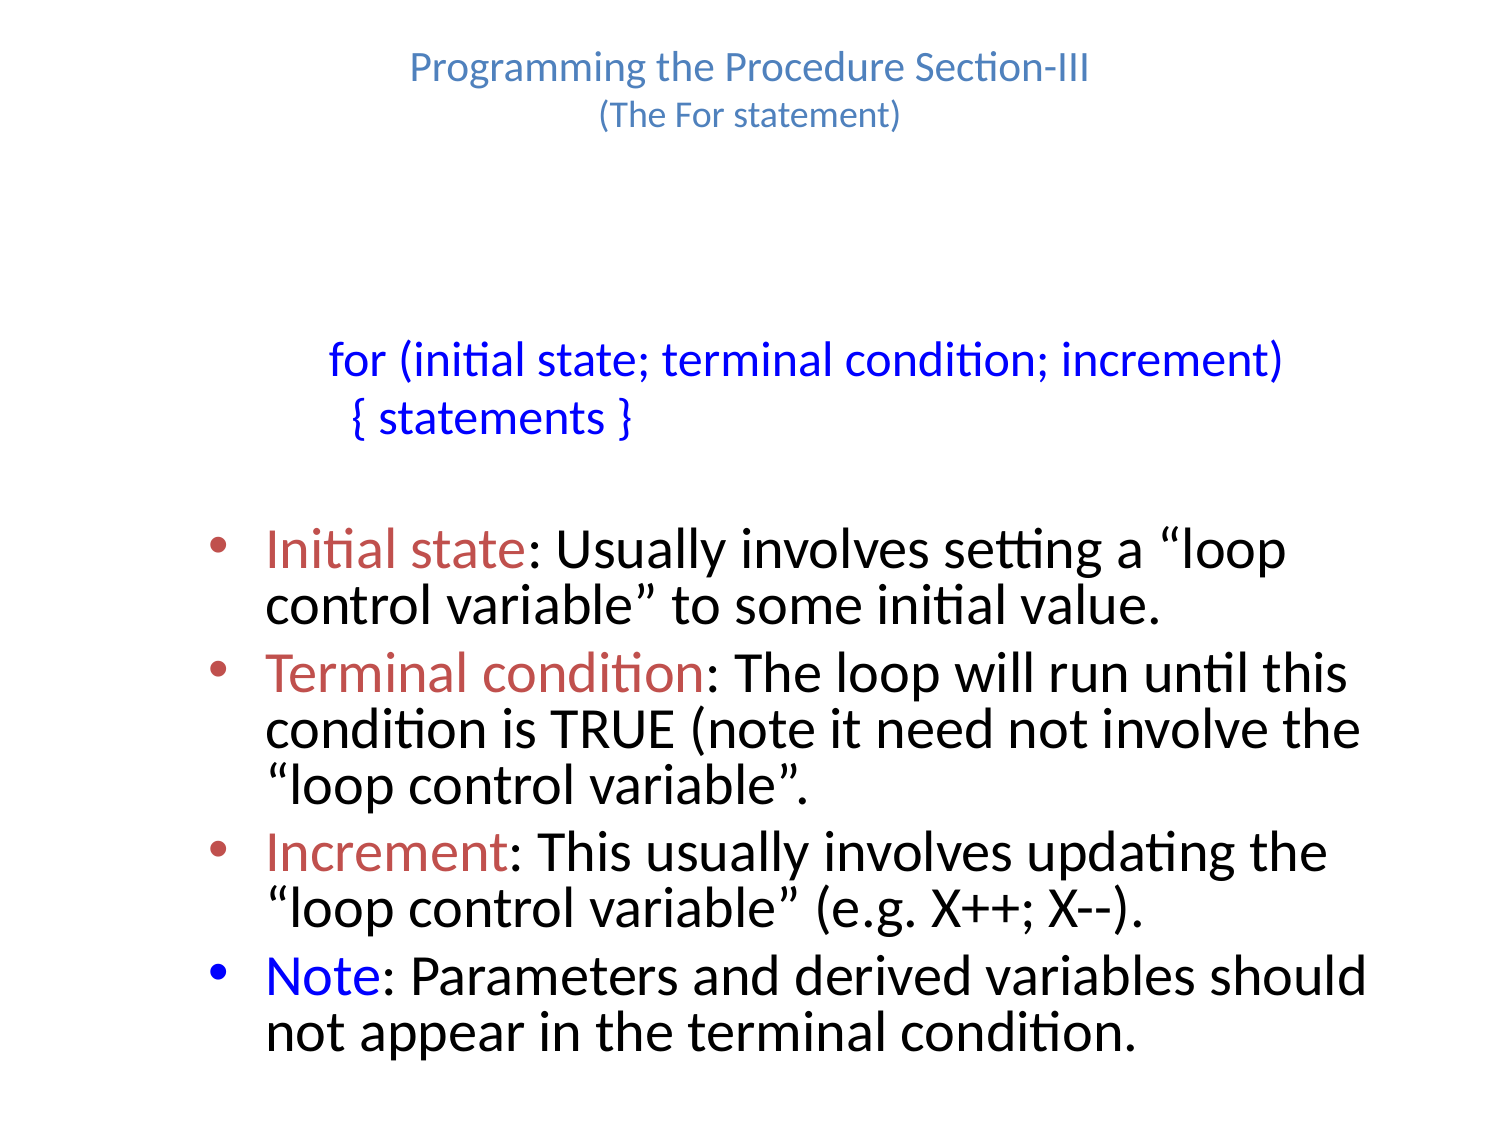

# Programming the Procedure Section-III (The For statement)
    for (initial state; terminal condition; increment)
      { statements }

Initial state: Usually involves setting a “loop control variable” to some initial value.
Terminal condition: The loop will run until this condition is TRUE (note it need not involve the “loop control variable”.
Increment: This usually involves updating the “loop control variable” (e.g. X++; X--).
Note: Parameters and derived variables should not appear in the terminal condition.